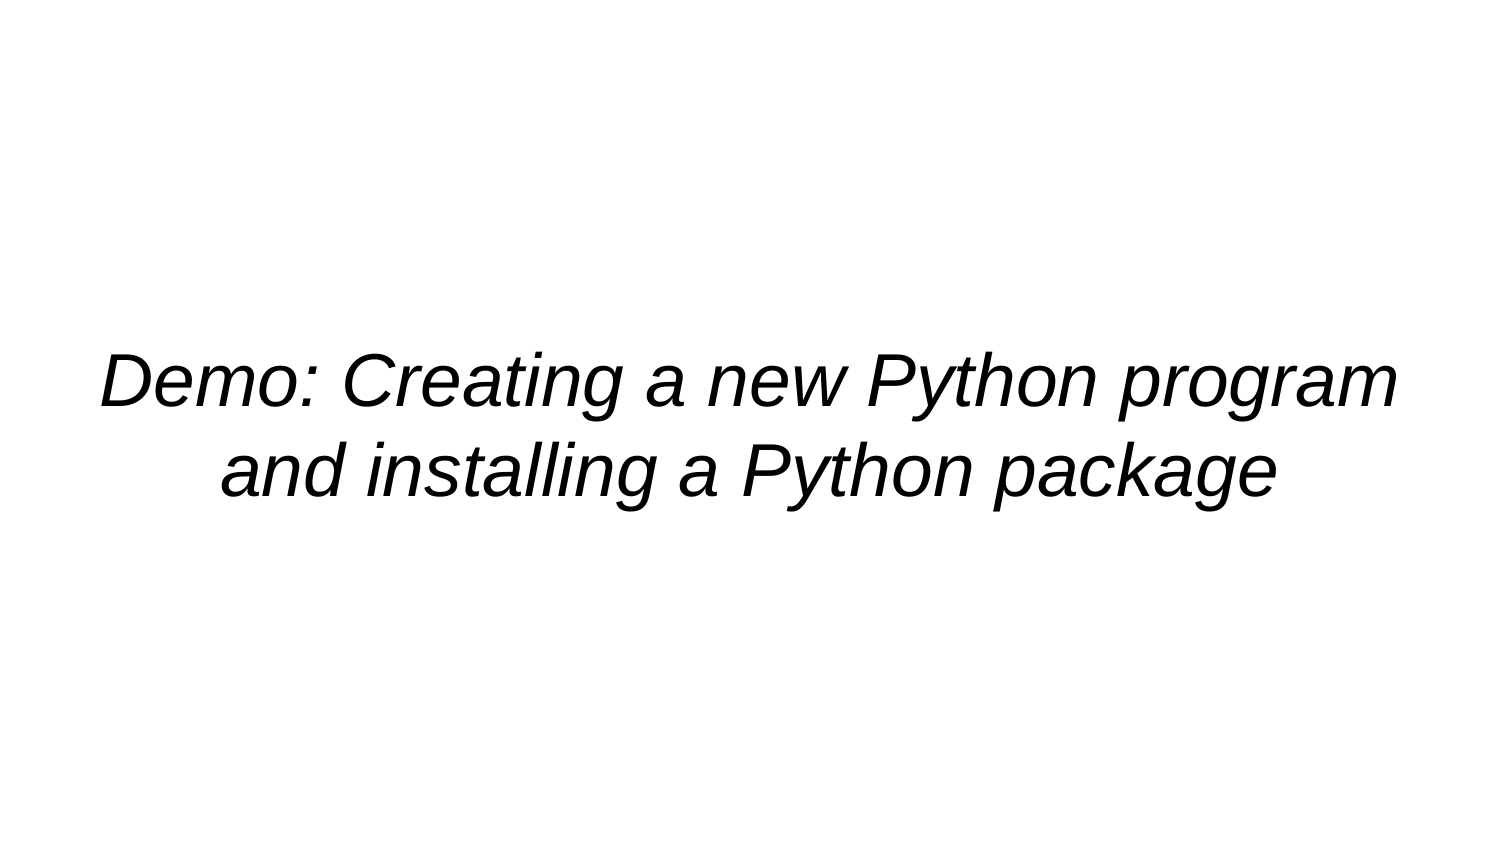

# Demo: Creating a new Python program and installing a Python package